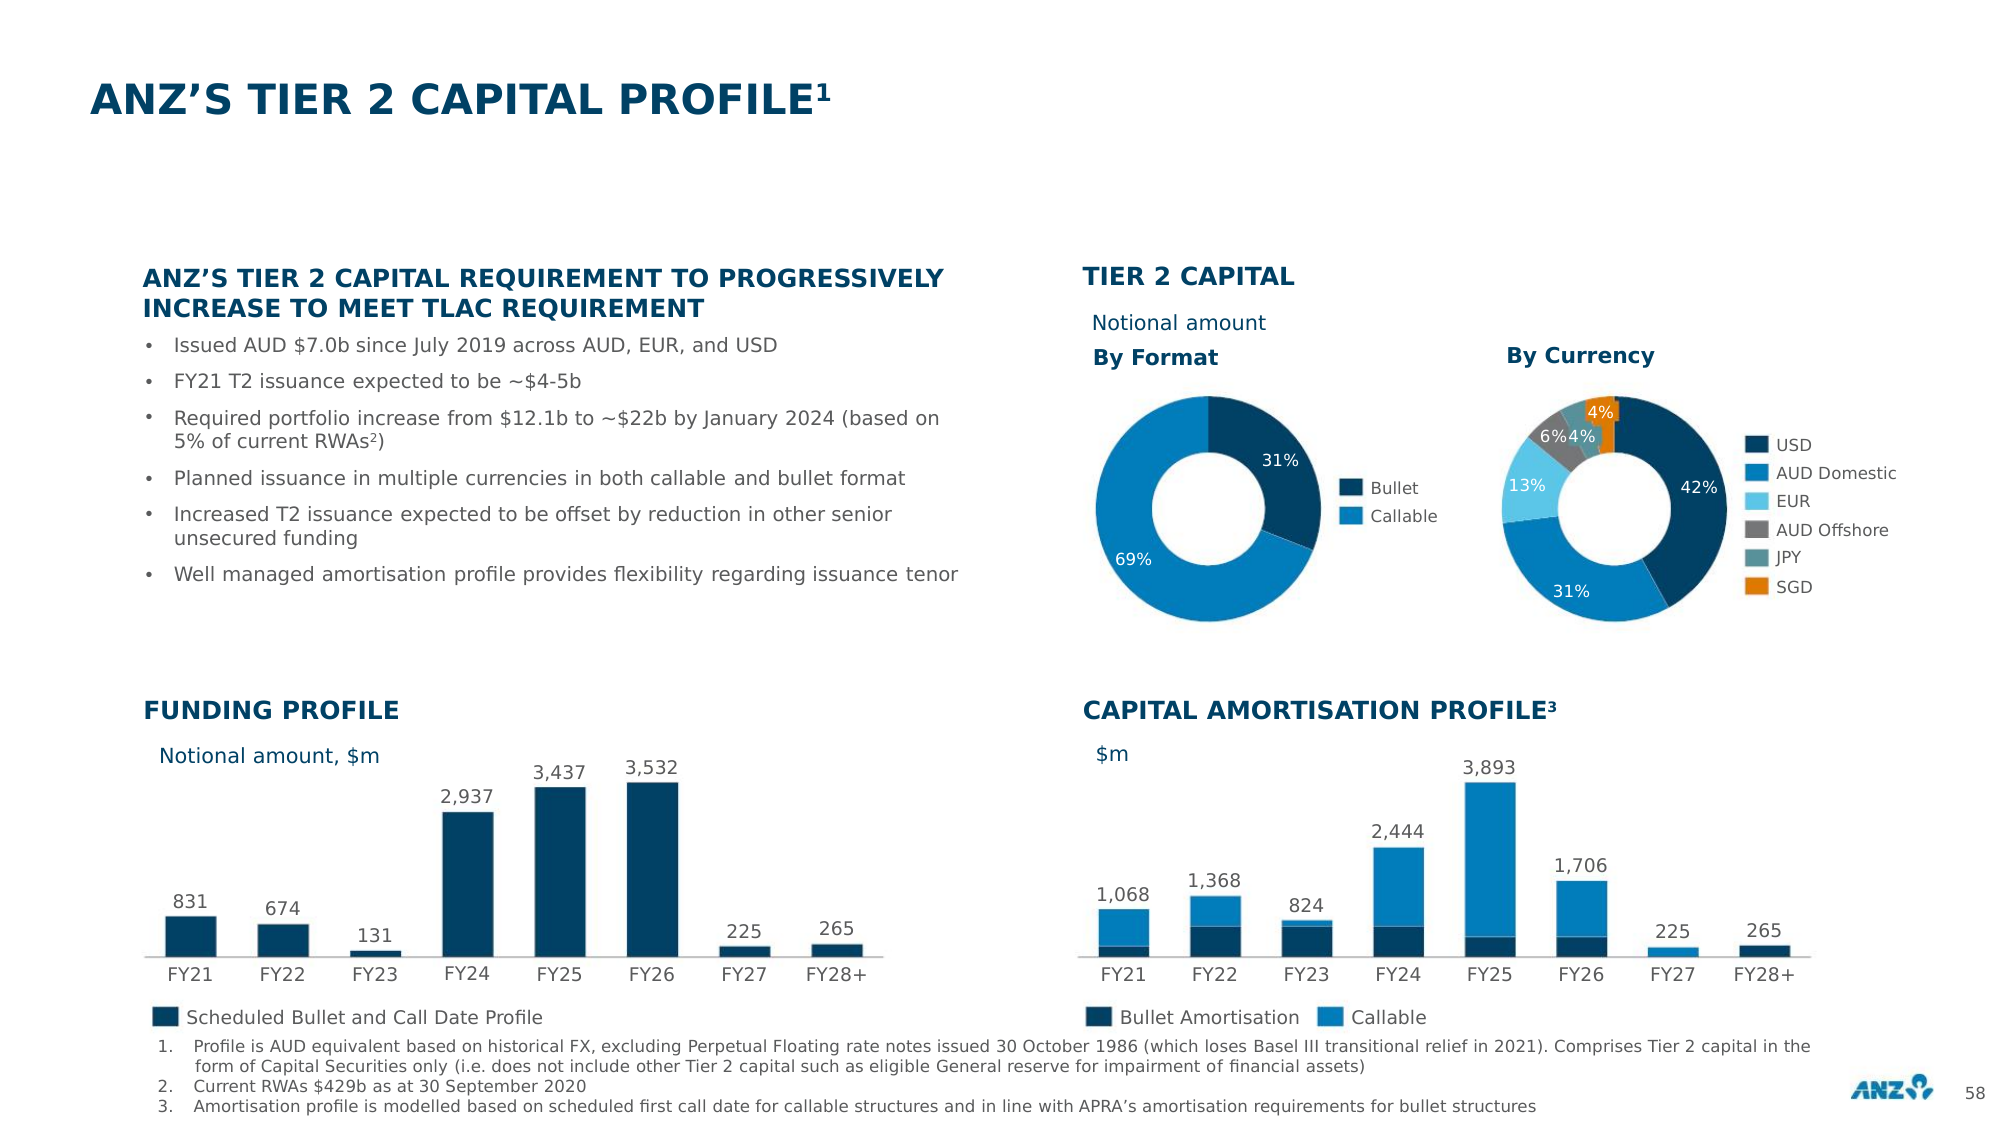

ANZ’S TIER 2 CAPITAL PROFILE1
TIER 2 CAPITAL
ANZ’S TIER 2 CAPITAL REQUIREMENT TO PROGRESSIVELY
INCREASE TO MEET TLAC REQUIREMENT
Notional amount
Issued AUD $7.0b since July 2019 across AUD, EUR, and USD
FY21 T2 issuance expected to be ~$4-5b
•
•
•
By Currency
By Format
4%
Required portfolio increase from $12.1b to ~$22b by January 2024 (based on
5% of current RWAs2)
6%4%
USD
31%
AUD Domestic
EUR
Planned issuance in multiple currencies in both callable and bullet format
•
•
13%
42%
Bullet
Increased T2 issuance expected to be offset by reduction in other senior
unsecured funding
Callable
AUD Offshore
JPY
69%
Well managed amortisation profile provides flexibility regarding issuance tenor
•
SGD
31%
FUNDING PROFILE
CAPITAL AMORTISATION PROFILE3
$m
Notional amount, $m
3,893
3,532
3,437
2,937
FY24
2,444
1,706
FY26
1,368
FY22
1,068
FY21
831
824
674
265
265
FY28+
225
225
FY27
131
FY21
FY22
FY23
FY25
FY26
FY27
FY28+
FY23
FY24
FY25
Scheduled Bullet and Call Date Profile
Bullet Amortisation
Callable
1. Profile is AUD equivalent based on historical FX, excluding Perpetual Floating rate notes issued 30 October 1986 (which loses Basel III transitional relief in 2021). Comprises Tier 2 capital in the
form of Capital Securities only (i.e. does not include other Tier 2 capital such as eligible General reserve for impairment of financial assets)
2. Current RWAs $429b as at 30 September 2020
58
3. Amortisation profile is modelled based on scheduled first call date for callable structures and in line with APRA’s amortisation requirements for bullet structures